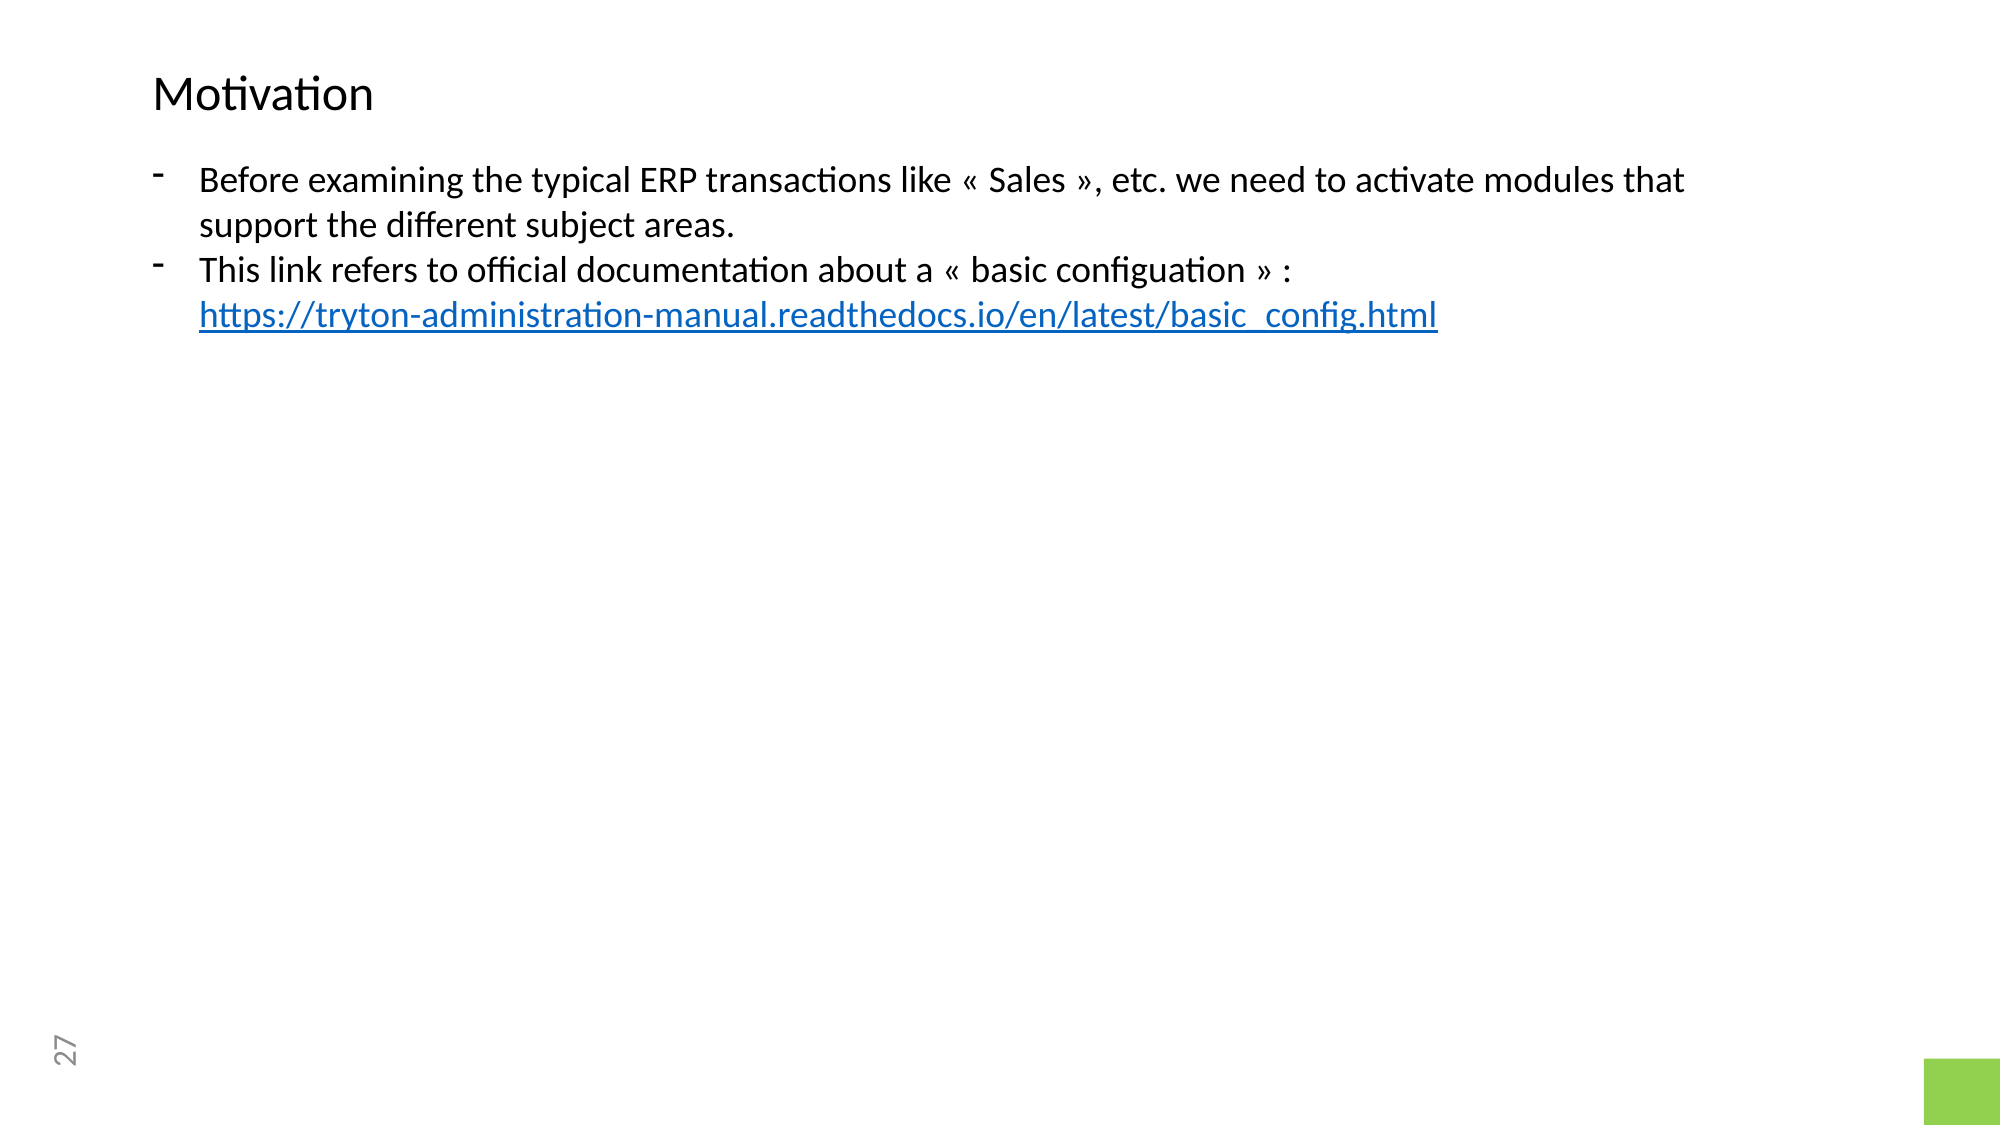

# Motivation
Before examining the typical ERP transactions like « Sales », etc. we need to activate modules that support the different subject areas.
This link refers to official documentation about a « basic configuation » :
https://tryton-administration-manual.readthedocs.io/en/latest/basic_config.html
27